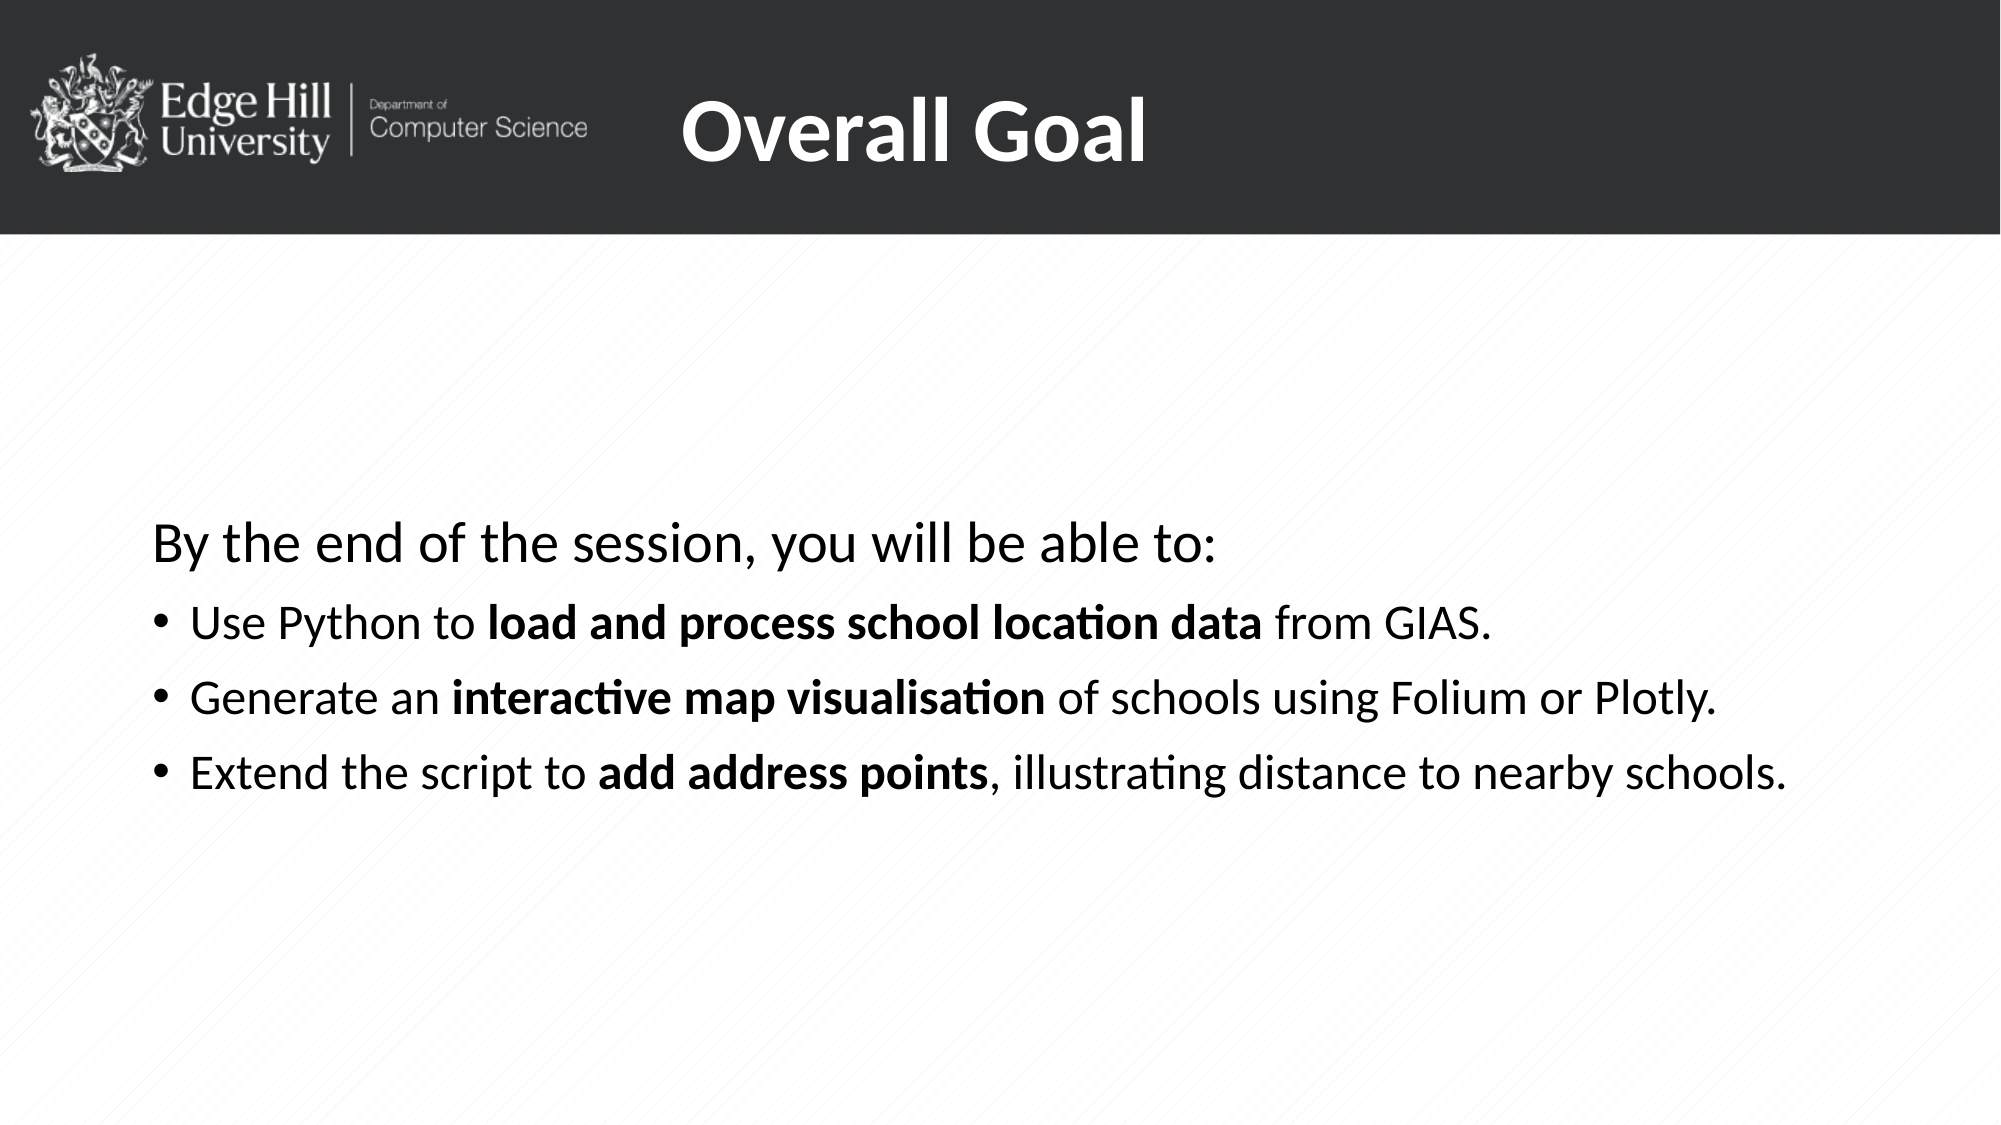

# Overall Goal
By the end of the session, you will be able to:
Use Python to load and process school location data from GIAS.
Generate an interactive map visualisation of schools using Folium or Plotly.
Extend the script to add address points, illustrating distance to nearby schools.